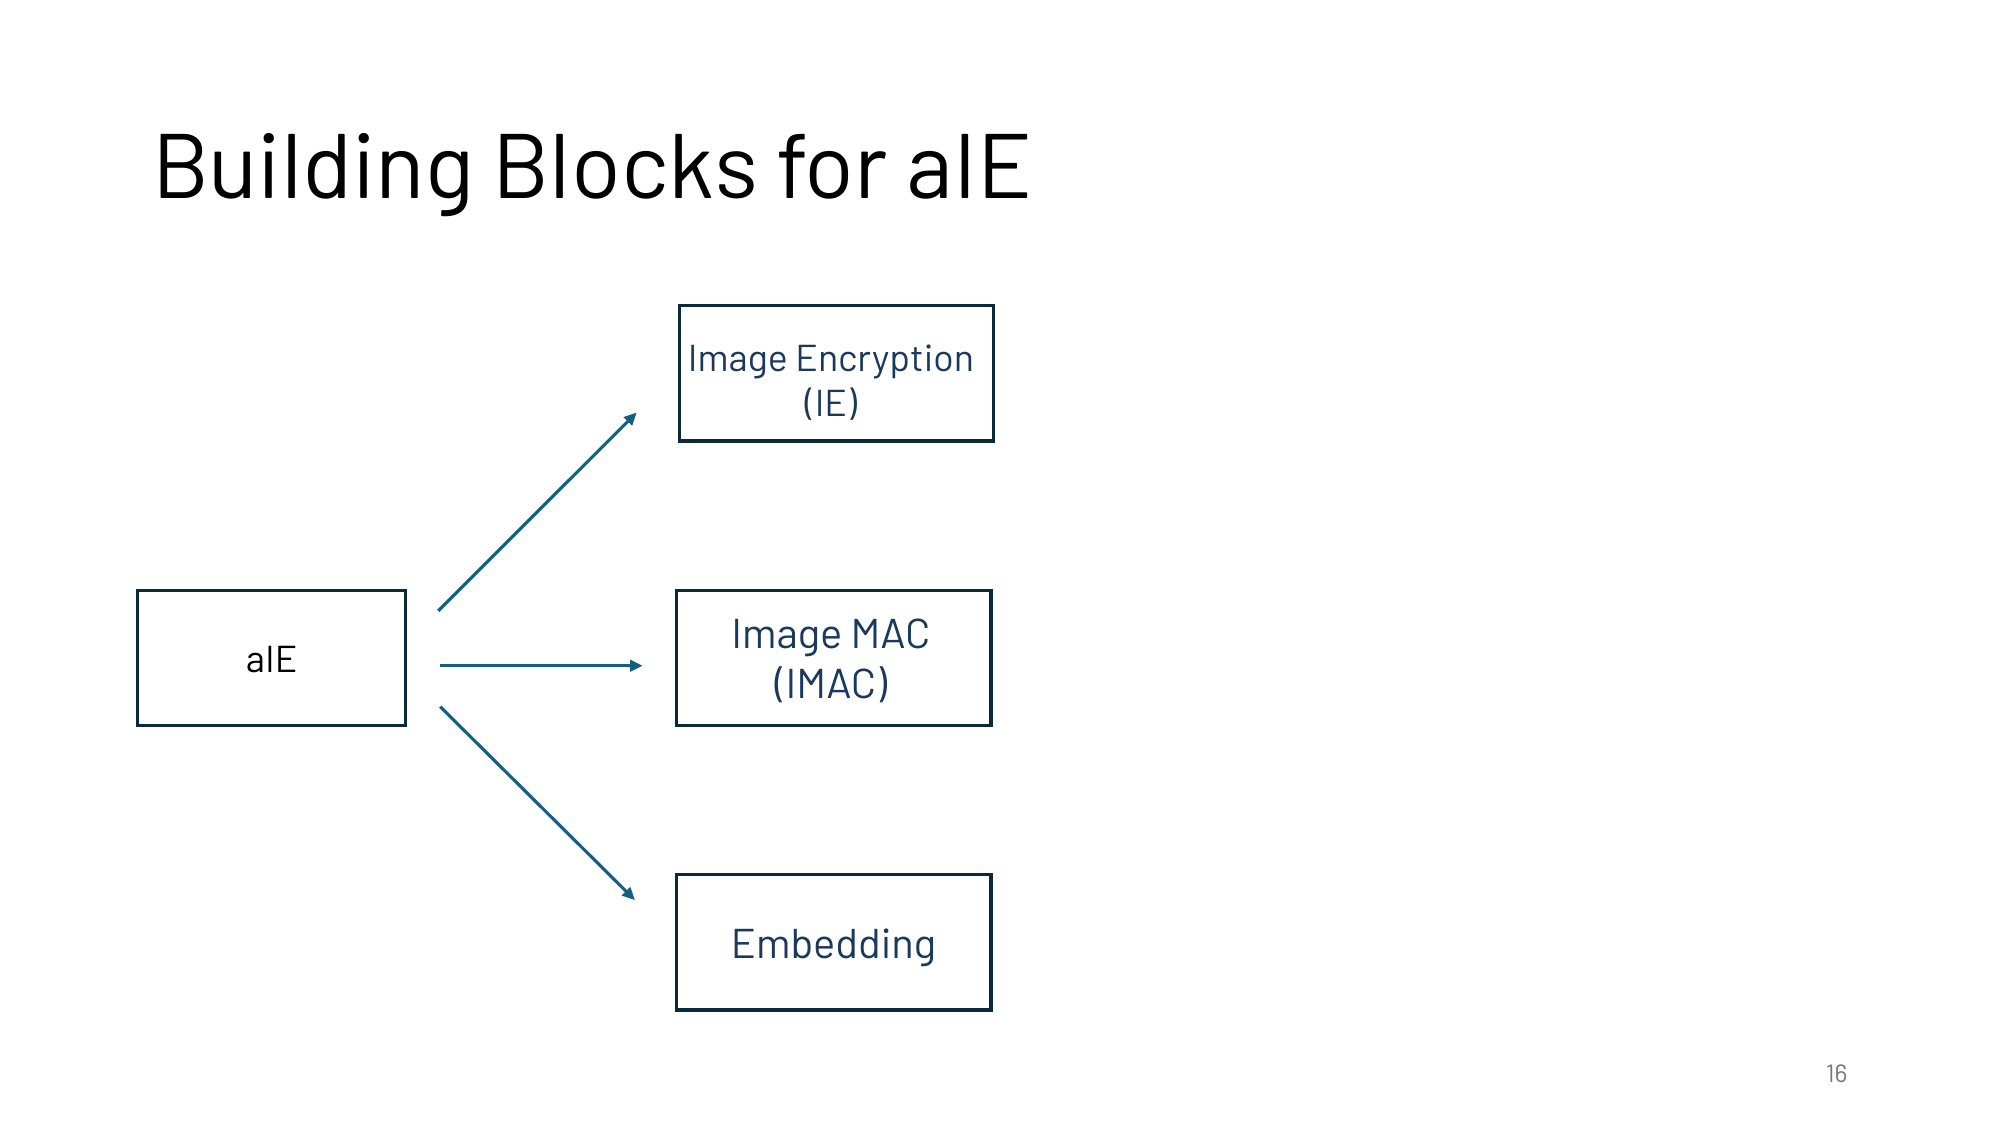

# Building Blocks for aIE

Image Encryption
(IE)

aIE

Image MAC
(IMAC)

Embedding
16